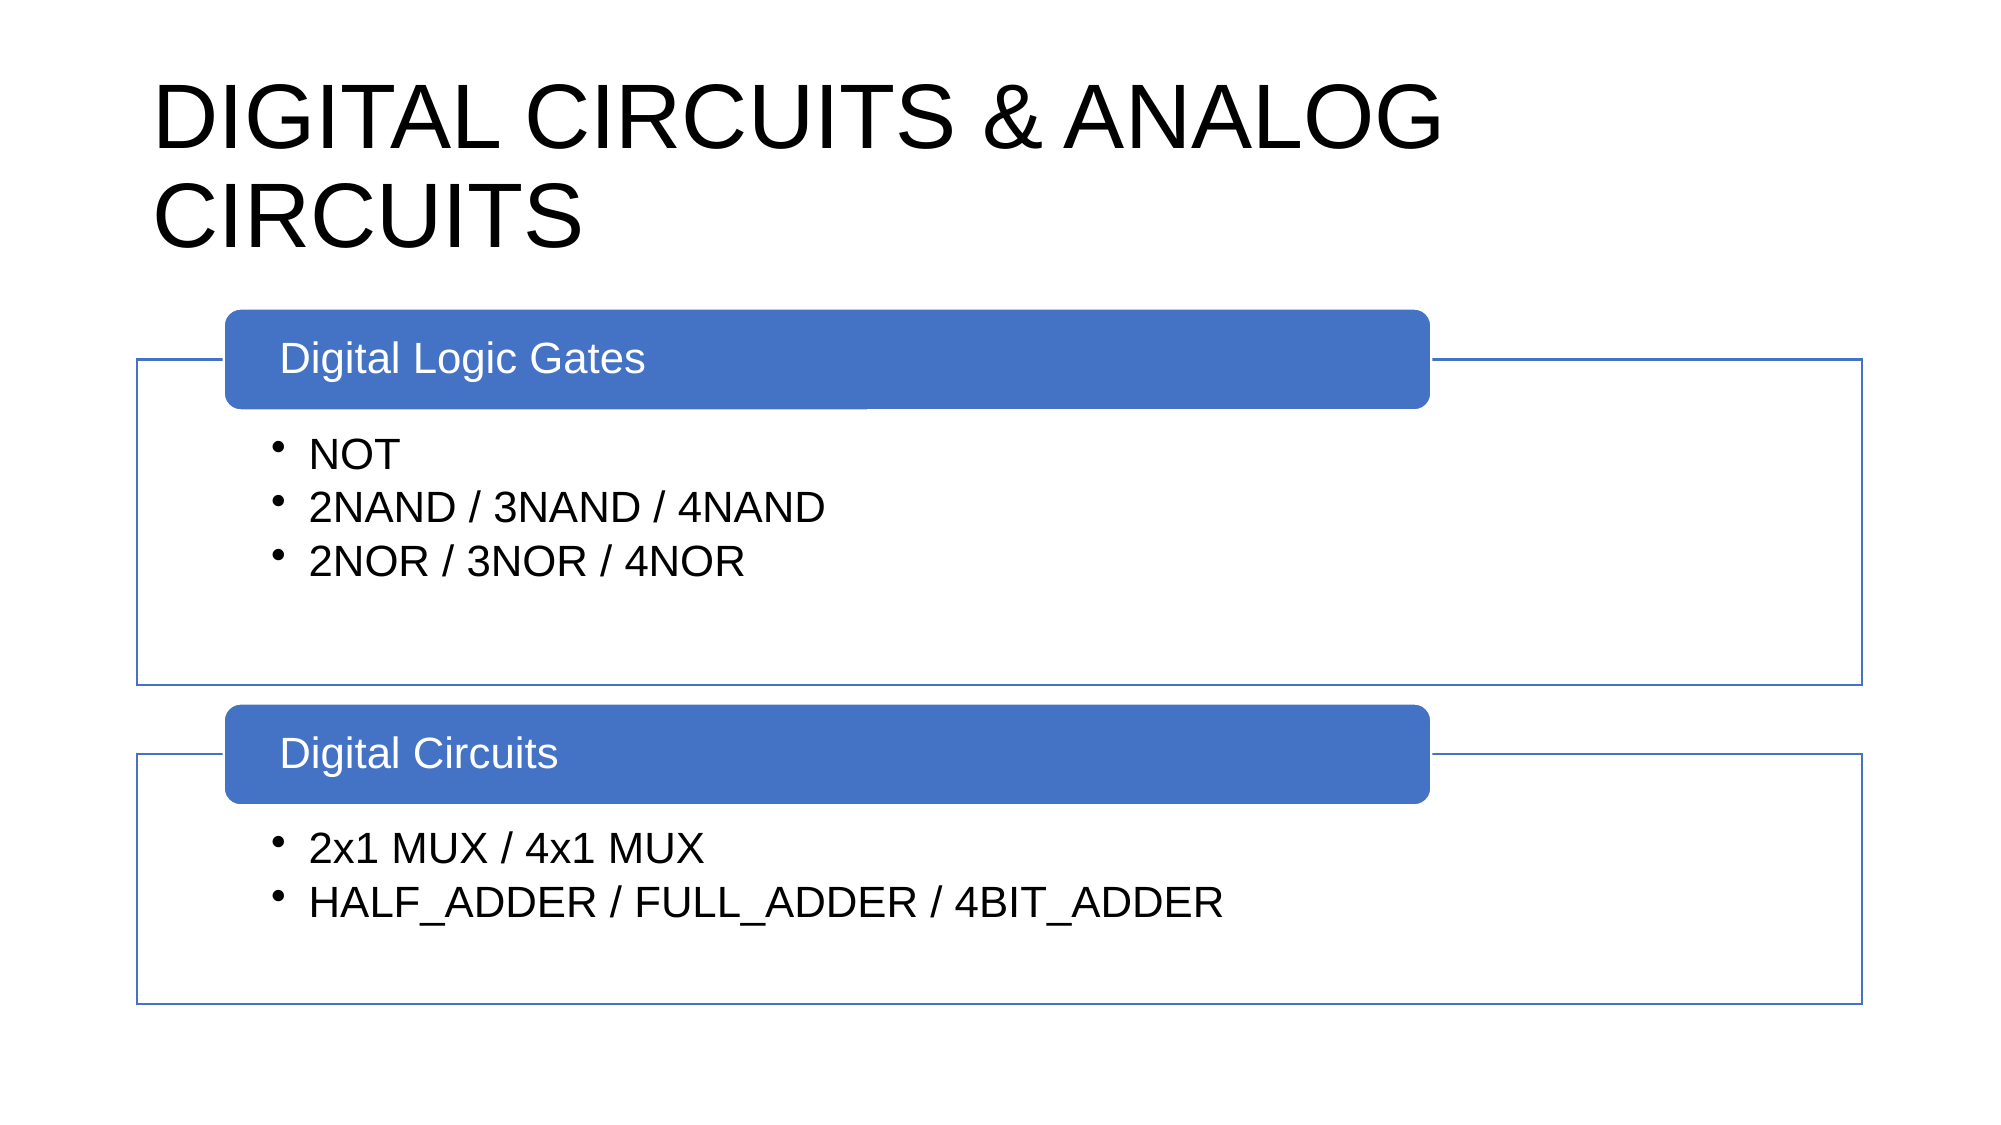

# DIGITAL CIRCUITS & ANALOG CIRCUITS
NOT
2NAND / 3NAND / 4NAND
2NOR / 3NOR / 4NOR
Digital Logic Gates
2x1 MUX / 4x1 MUX
HALF_ADDER / FULL_ADDER / 4BIT_ADDER
Digital Circuits